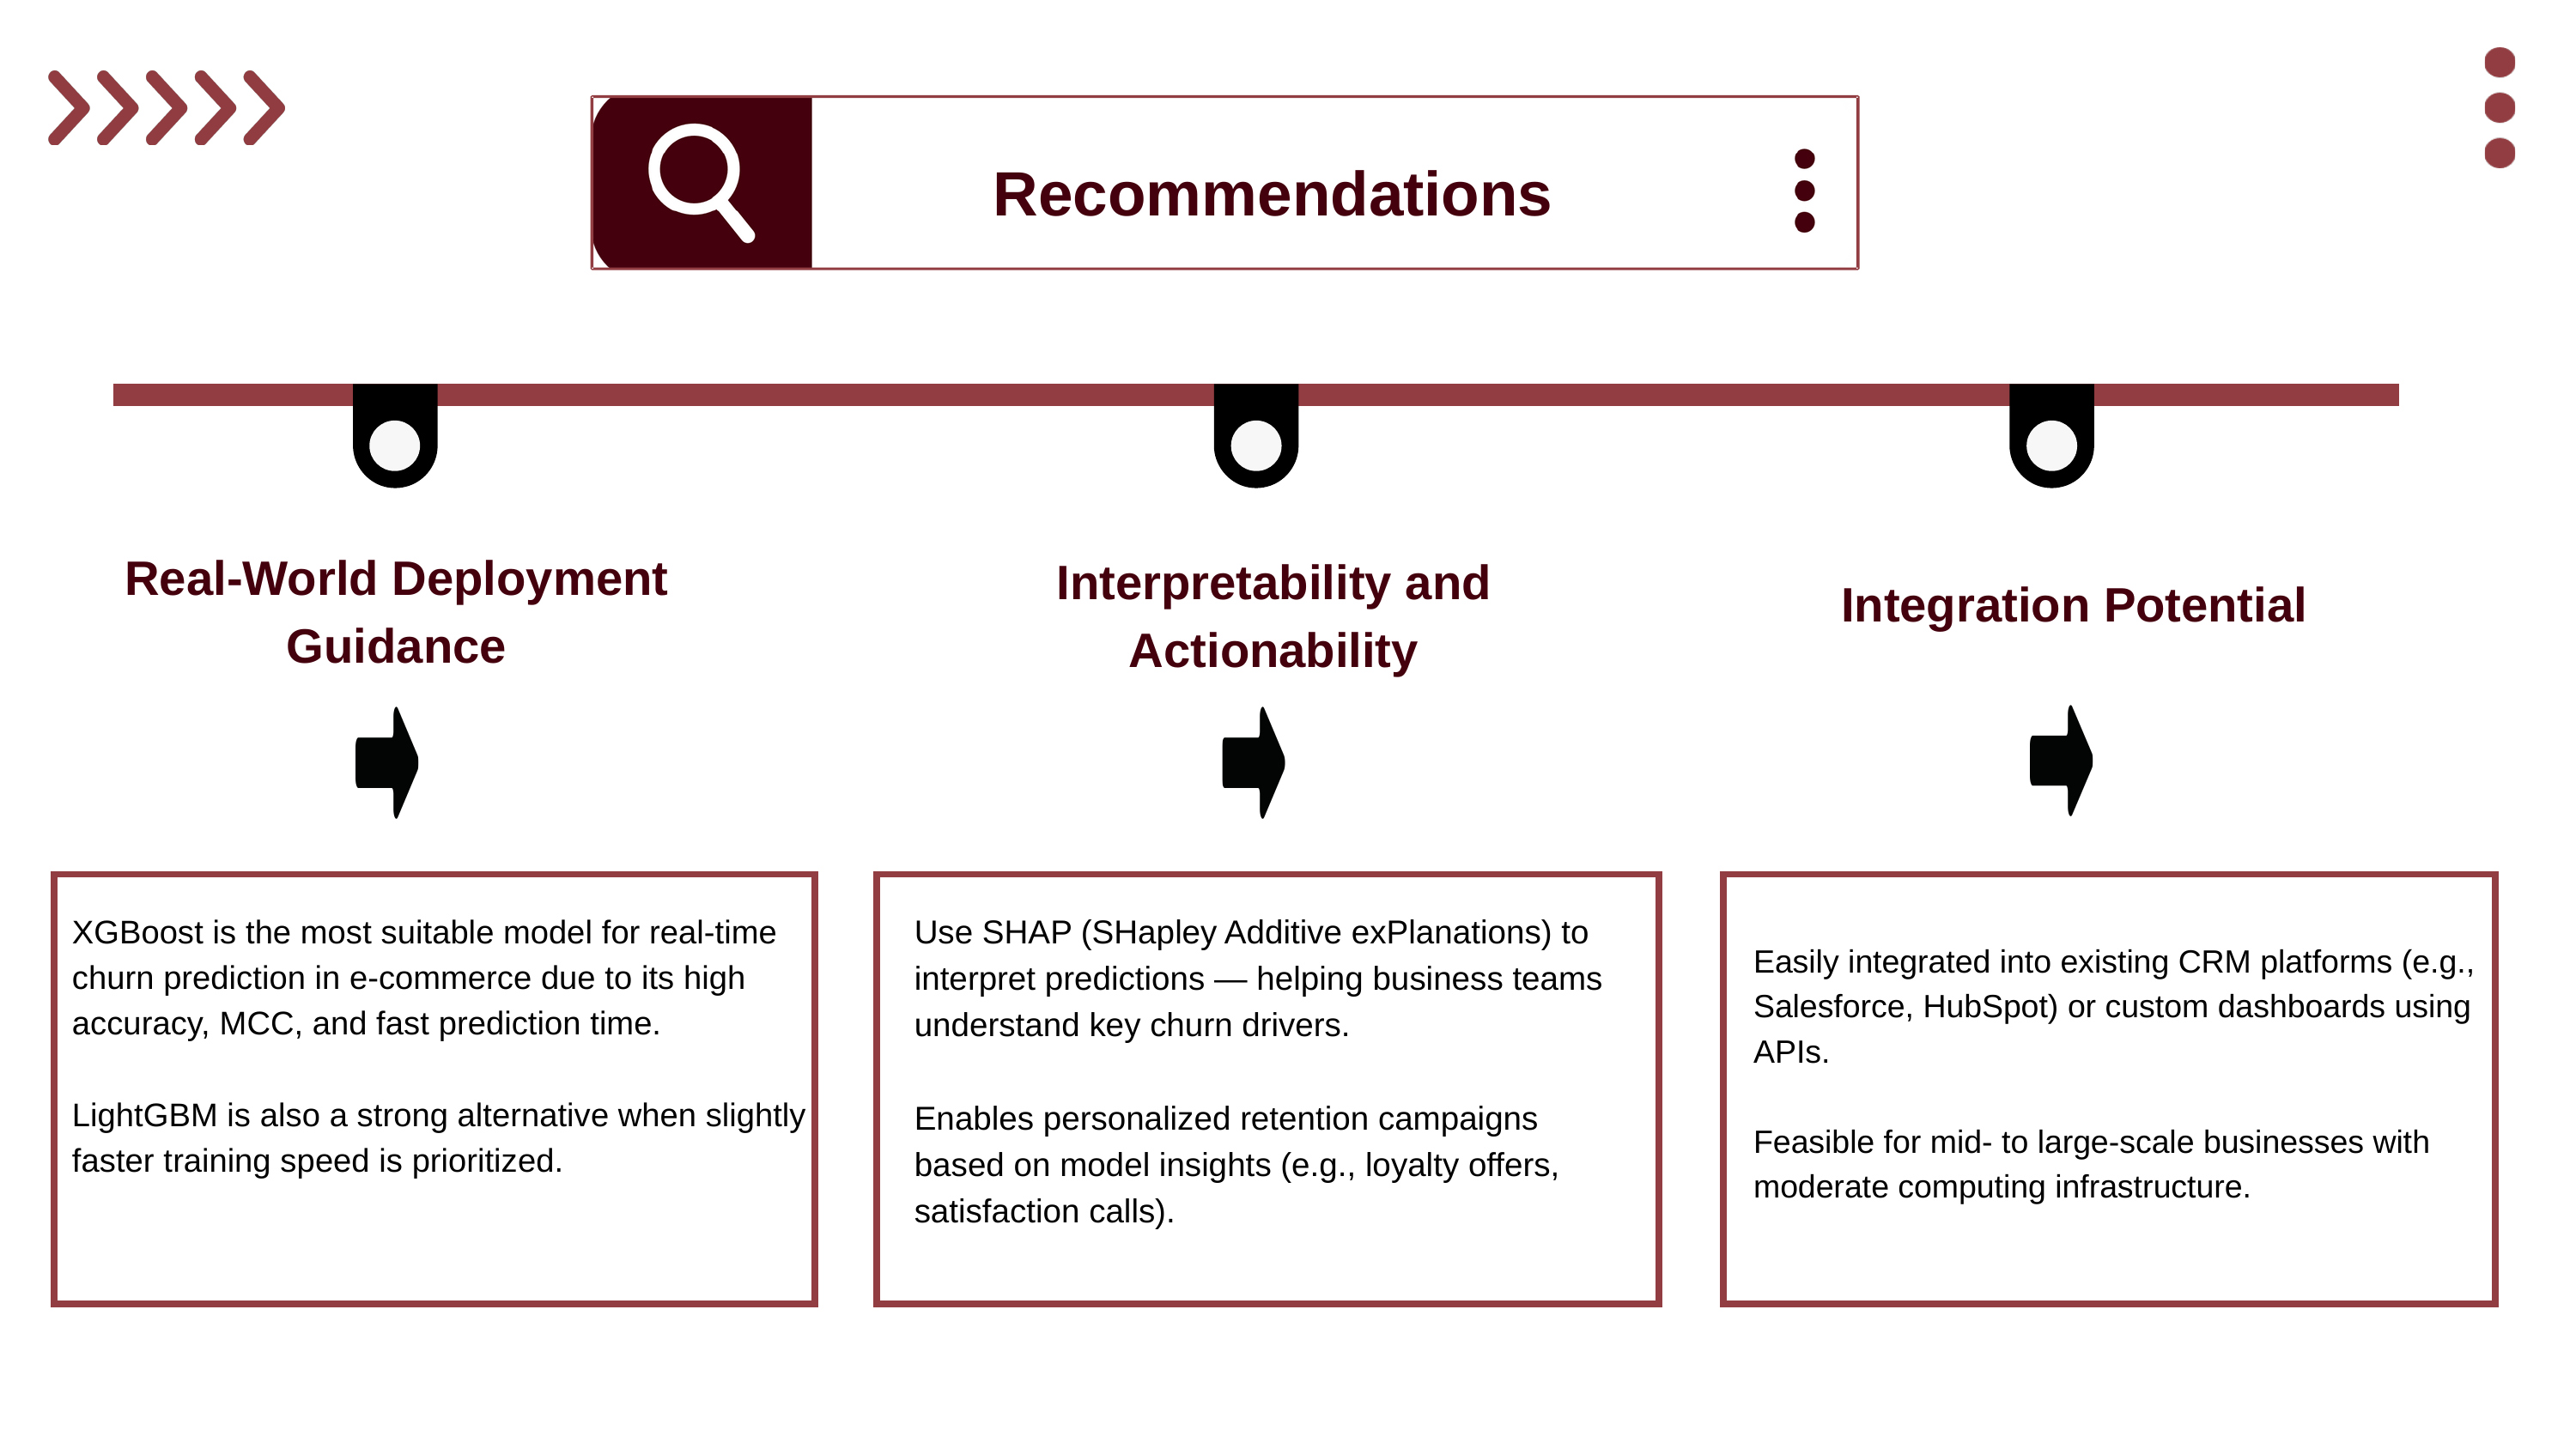

Recommendations

Real-World Deployment Guidance

Interpretability and Actionability

Integration Potential

XGBoost is the most suitable model for real-time churn prediction in e-commerce due to its high accuracy, MCC, and fast prediction time.

LightGBM is also a strong alternative when slightly faster training speed is prioritized.

Use SHAP (SHapley Additive exPlanations) to interpret predictions — helping business teams understand key churn drivers.

Enables personalized retention campaigns based on model insights (e.g., loyalty offers, satisfaction calls).

Easily integrated into existing CRM platforms (e.g., Salesforce, HubSpot) or custom dashboards using APIs.

Feasible for mid- to large-scale businesses with moderate computing infrastructure.